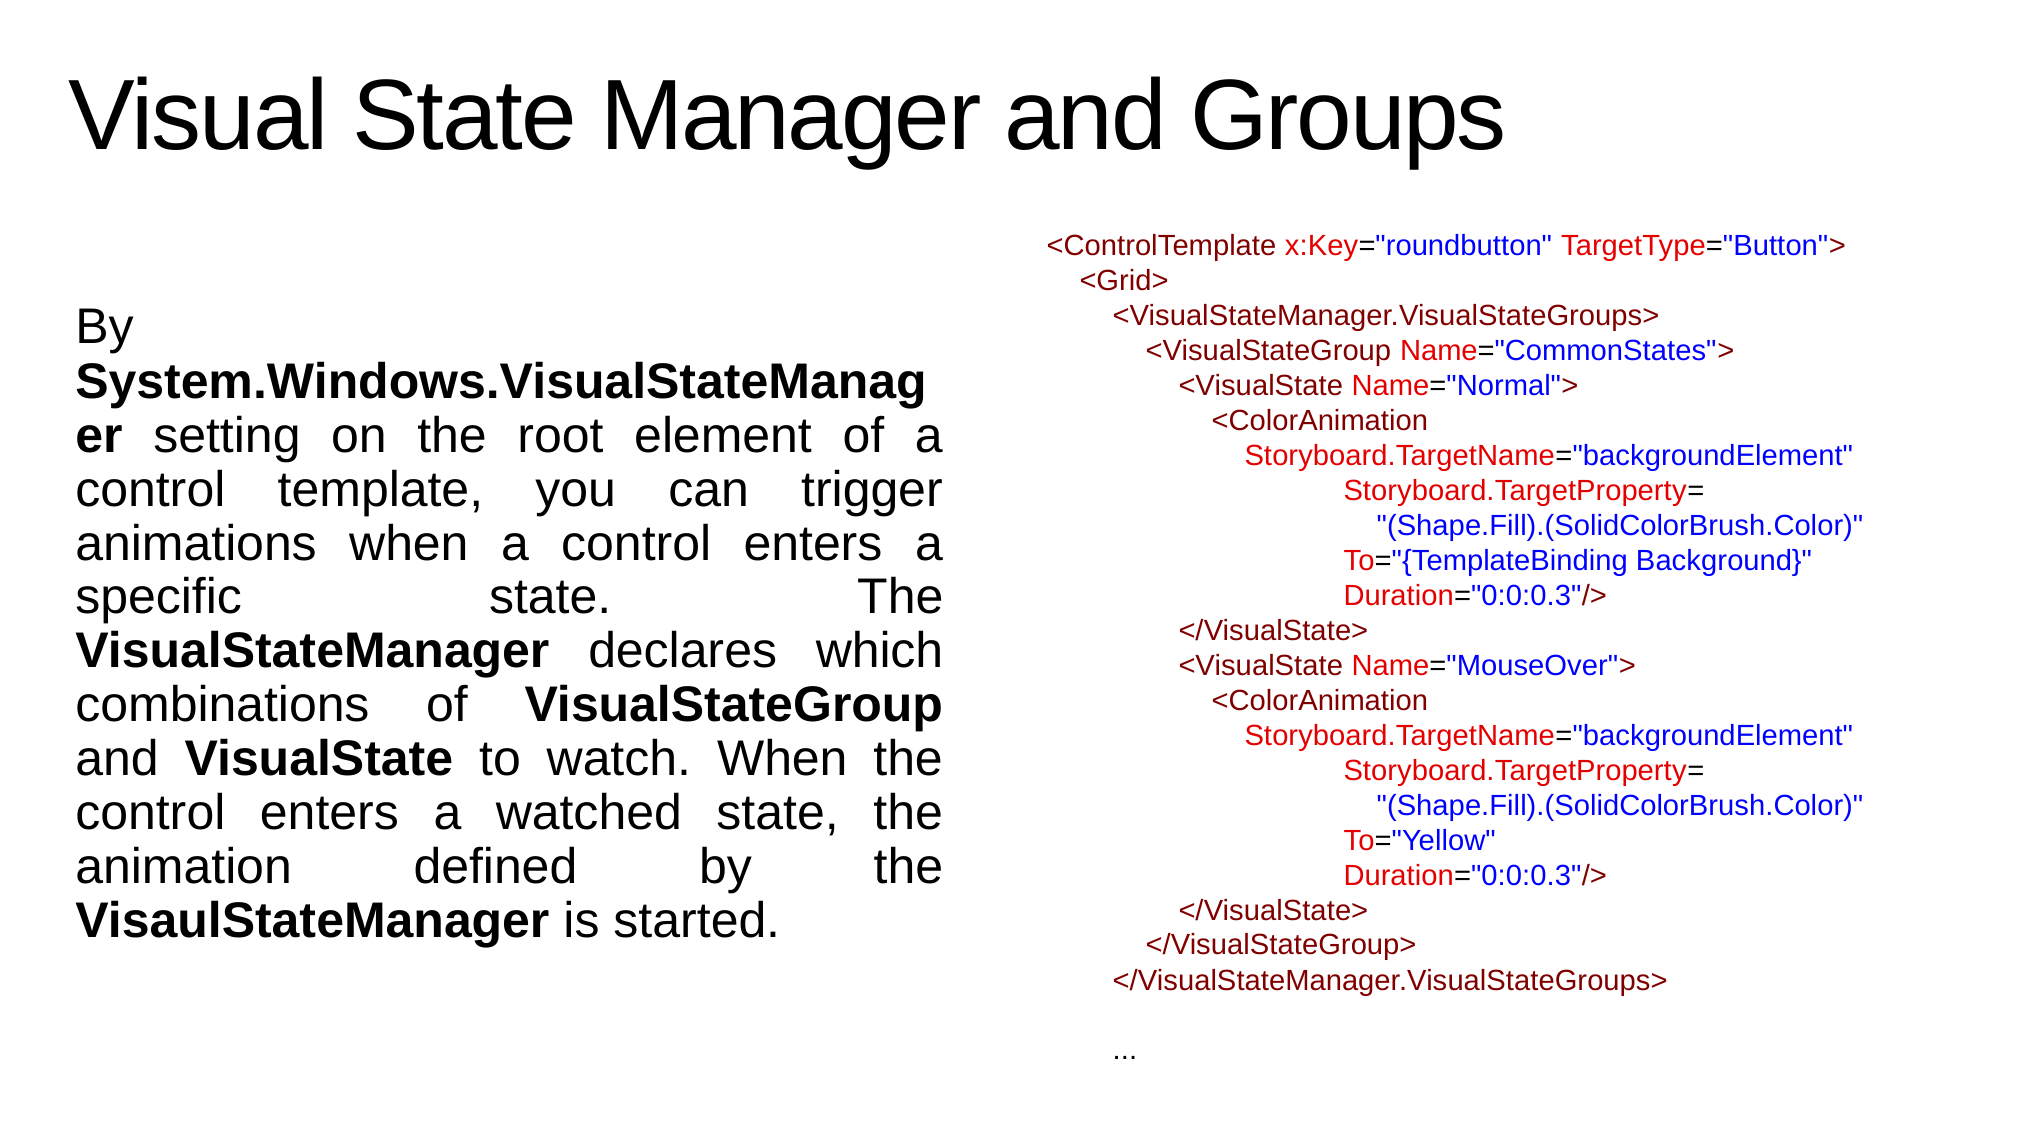

# Visual State Manager and Groups
<ControlTemplate x:Key="roundbutton" TargetType="Button">
    <Grid>
        <VisualStateManager.VisualStateGroups>
            <VisualStateGroup Name="CommonStates">
                <VisualState Name="Normal">
                    <ColorAnimation
                        Storyboard.TargetName="backgroundElement"
                                    Storyboard.TargetProperty=
                                        "(Shape.Fill).(SolidColorBrush.Color)"
                                    To="{TemplateBinding Background}"
                                    Duration="0:0:0.3"/>
                </VisualState>
                <VisualState Name="MouseOver">
                    <ColorAnimation
                        Storyboard.TargetName="backgroundElement"
                                    Storyboard.TargetProperty=
                                        "(Shape.Fill).(SolidColorBrush.Color)"
                                    To="Yellow"
                                    Duration="0:0:0.3"/>
                </VisualState>
            </VisualStateGroup>
        </VisualStateManager.VisualStateGroups>
        ...
By System.Windows.VisualStateManager setting on the root element of a control template, you can trigger animations when a control enters a specific state. The VisualStateManager declares which combinations of VisualStateGroup and VisualState to watch. When the control enters a watched state, the animation defined by the VisaulStateManager is started.